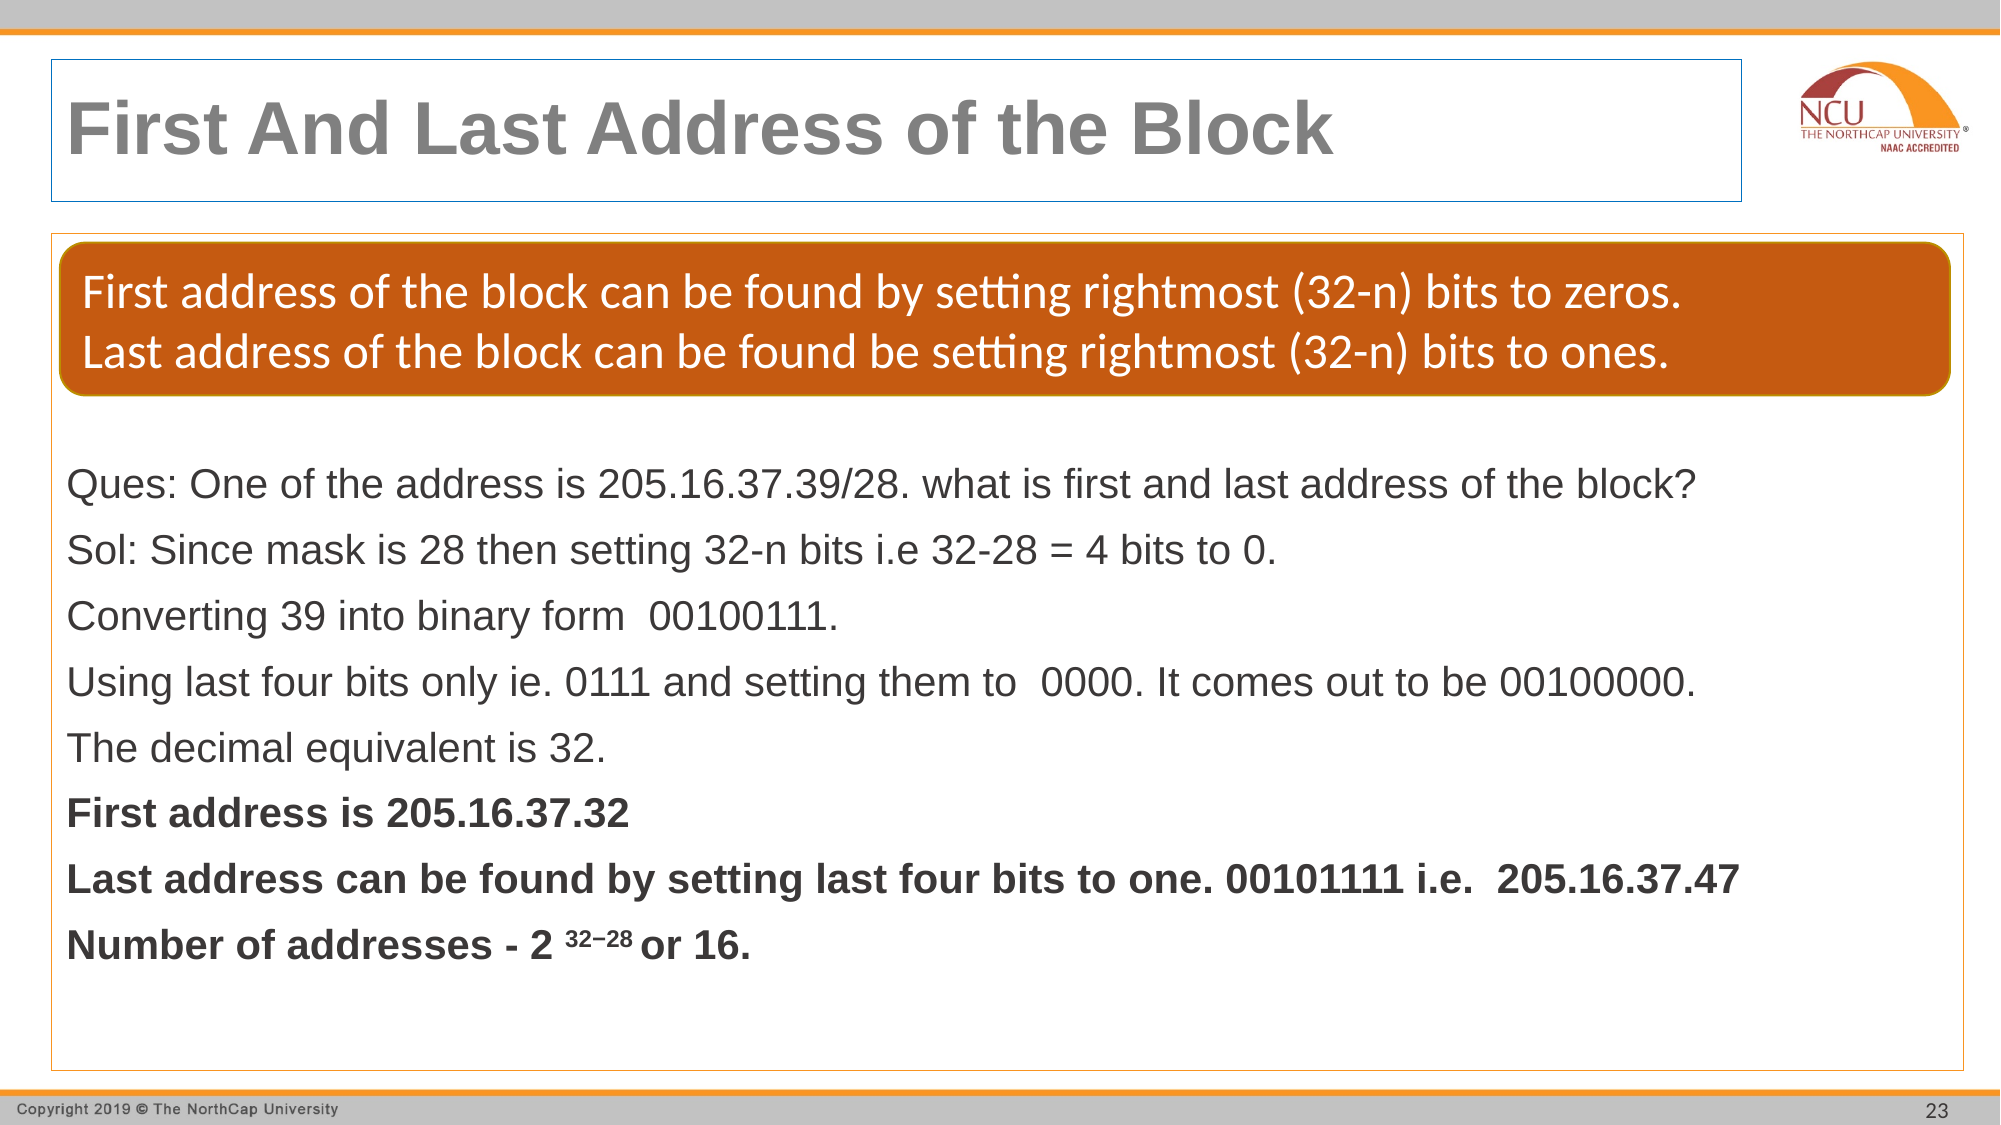

# First And Last Address of the Block

Ques: One of the address is 205.16.37.39/28. what is first and last address of the block?
Sol: Since mask is 28 then setting 32-n bits i.e 32-28 = 4 bits to 0.
Converting 39 into binary form  00100111.
Using last four bits only ie. 0111 and setting them to  0000. It comes out to be 00100000.
The decimal equivalent is 32.
First address is 205.16.37.32
Last address can be found by setting last four bits to one. 00101111 i.e.  205.16.37.47
Number of addresses - 2 32−28 or 16.

First address of the block can be found by setting rightmost (32-n) bits to zeros.
Last address of the block can be found be setting rightmost (32-n) bits to ones.
23